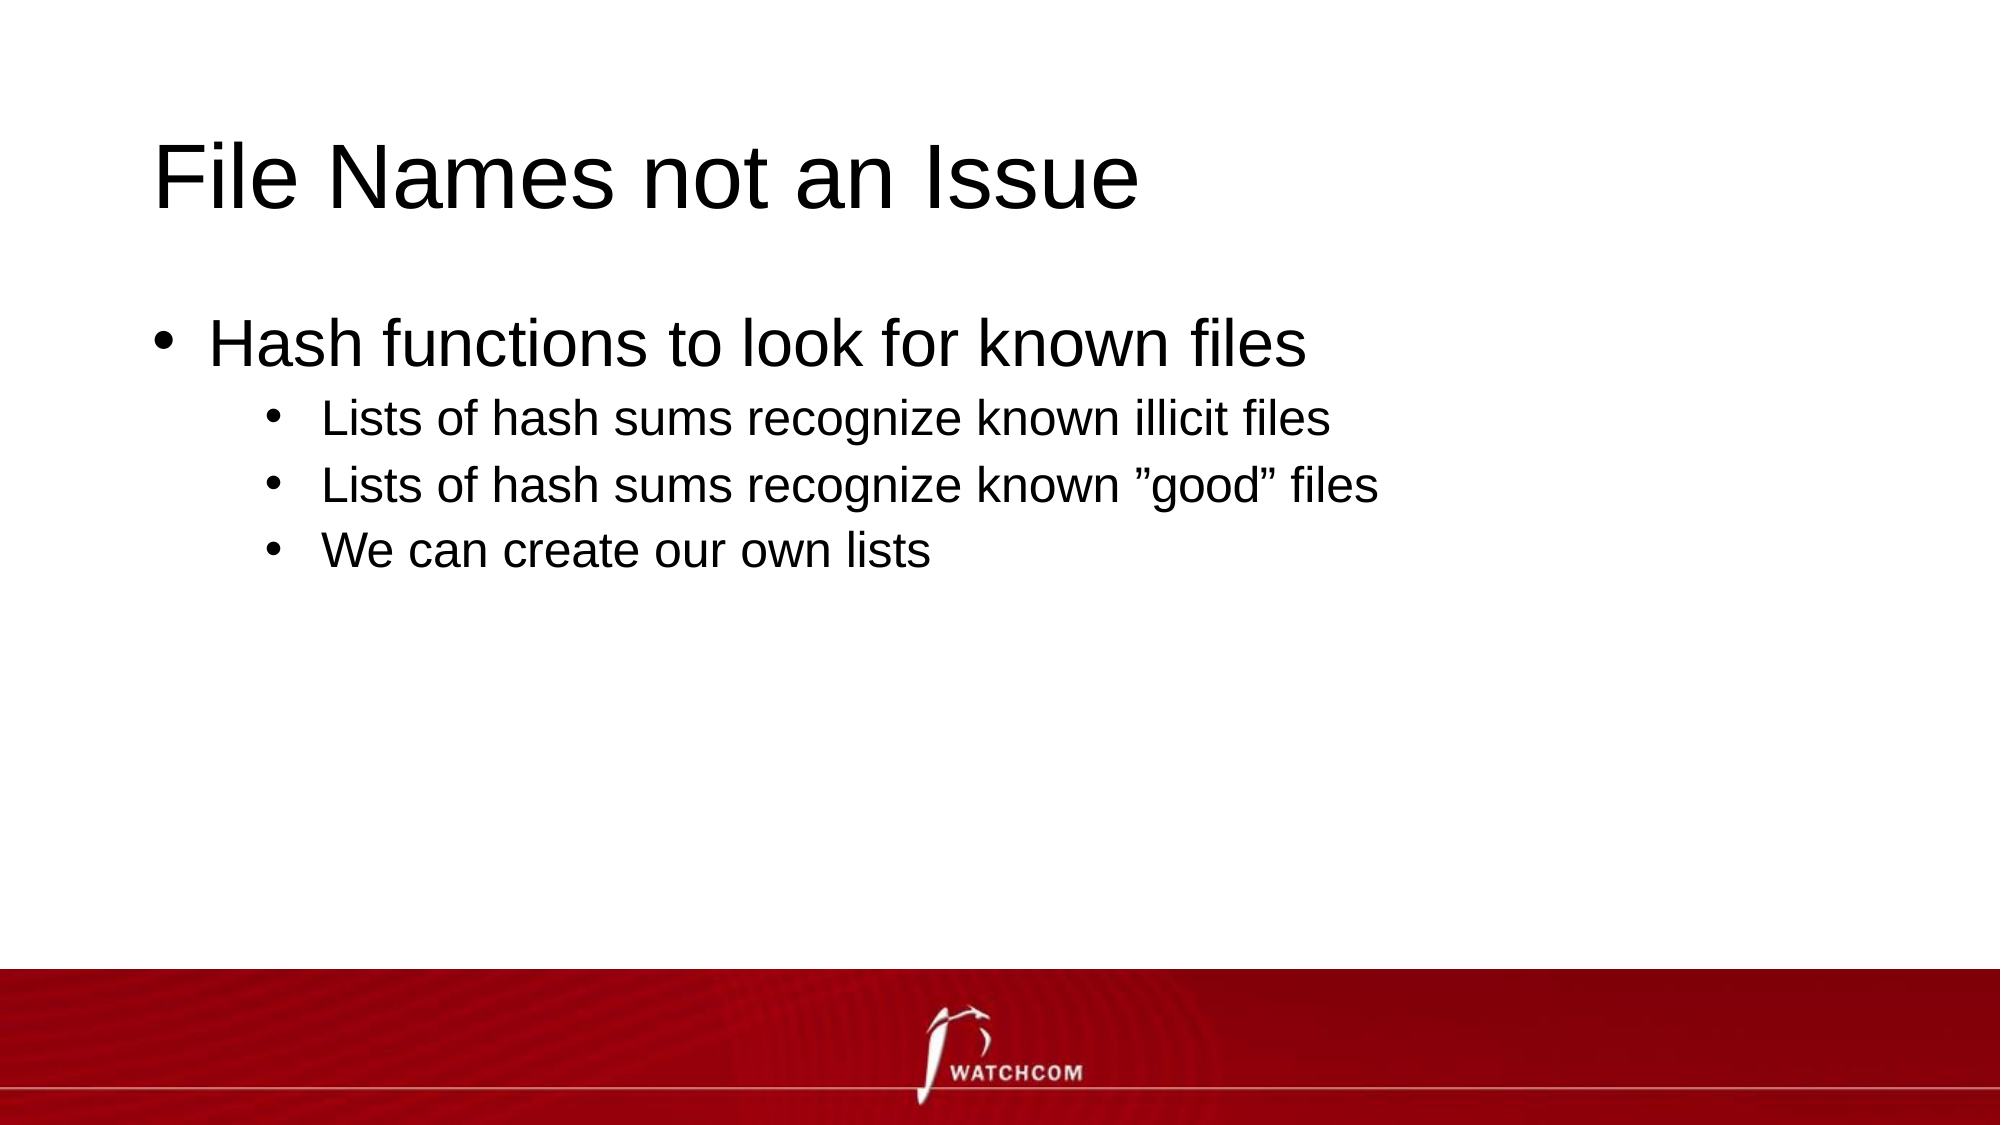

# File Names not an Issue
Hash functions to look for known files
Lists of hash sums recognize known illicit files
Lists of hash sums recognize known ”good” files
We can create our own lists